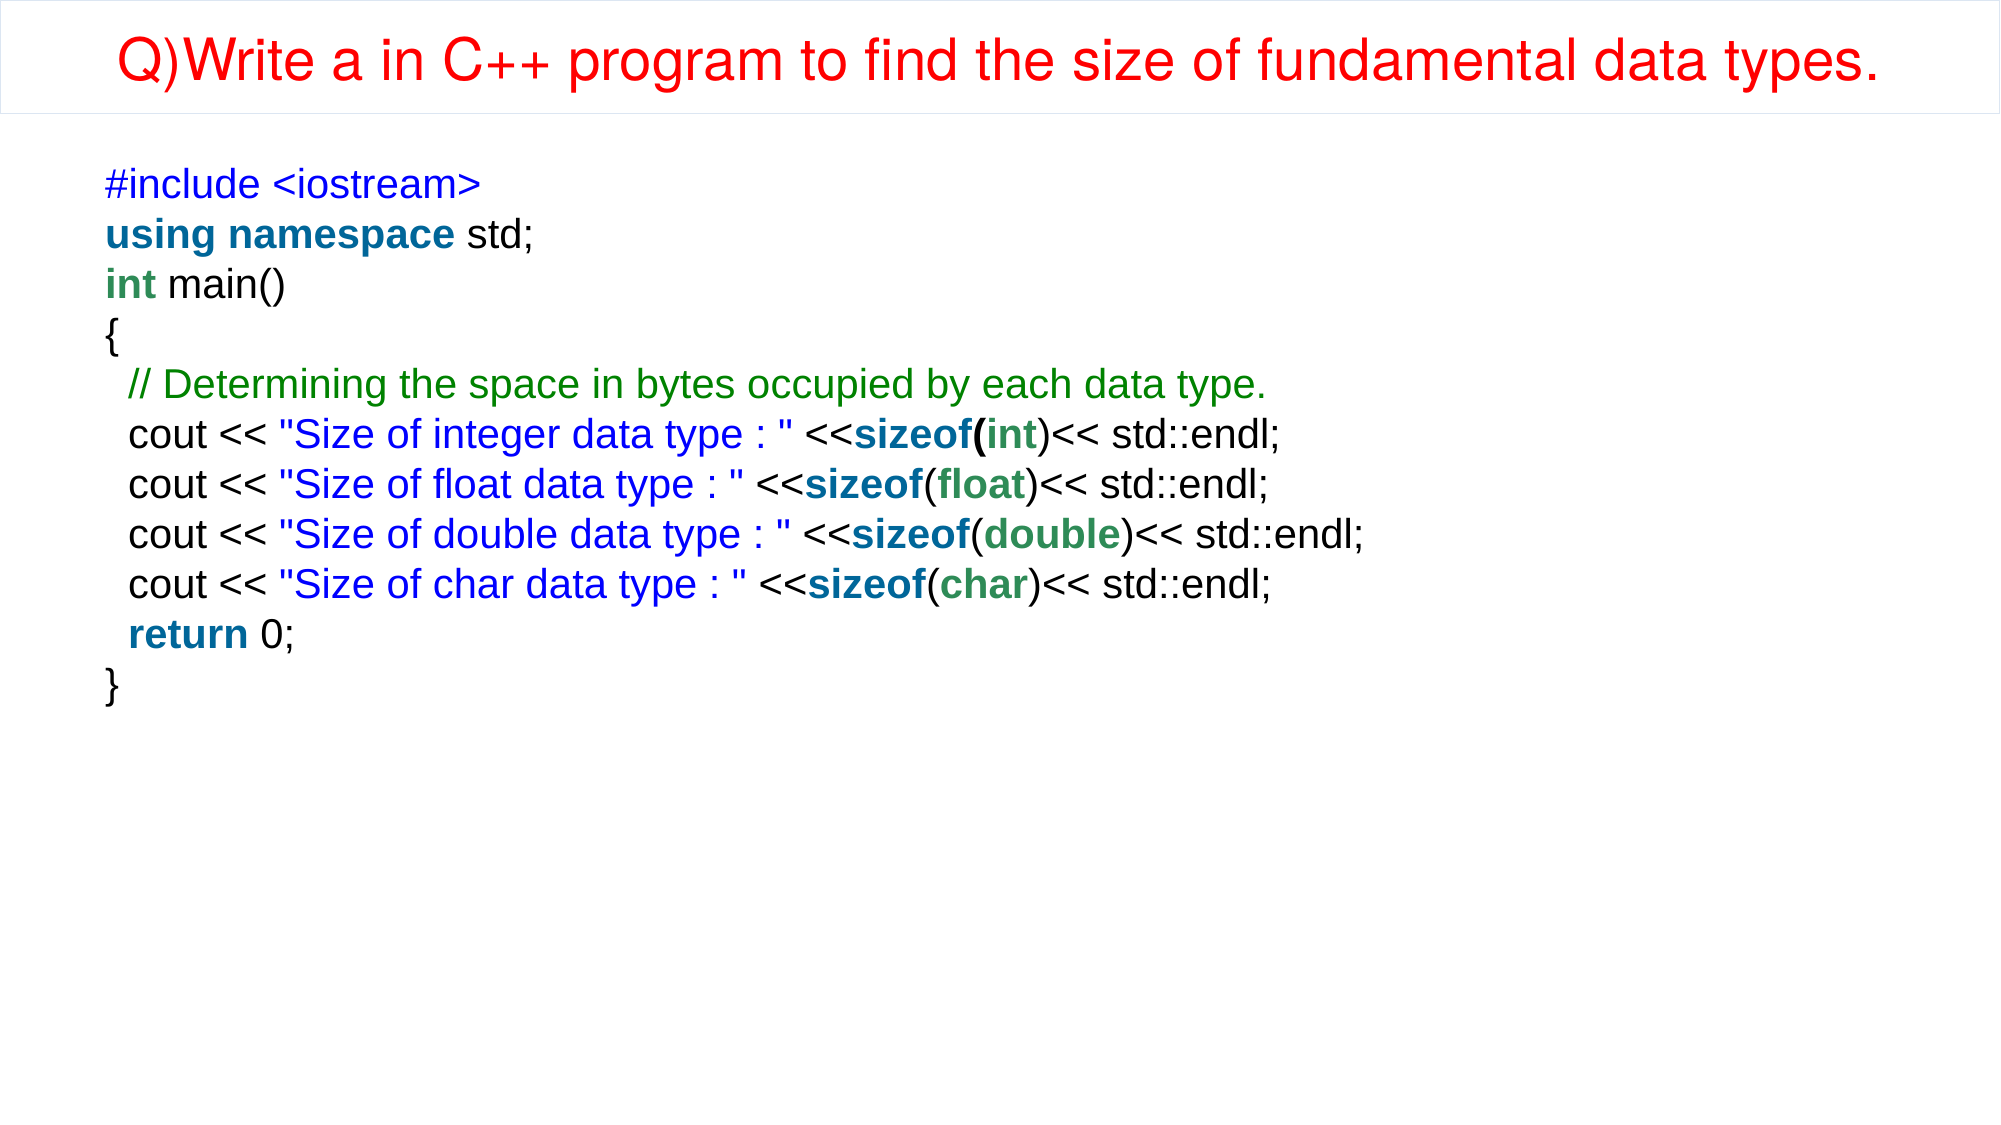

# Q)Write a in C++ program to find the size of fundamental data types.
#include <iostream>
using namespace std;
int main()
{
  // Determining the space in bytes occupied by each data type.
  cout << "Size of integer data type : " <<sizeof(int)<< std::endl;
  cout << "Size of float data type : " <<sizeof(float)<< std::endl;
  cout << "Size of double data type : " <<sizeof(double)<< std::endl;
  cout << "Size of char data type : " <<sizeof(char)<< std::endl;
  return 0;
}